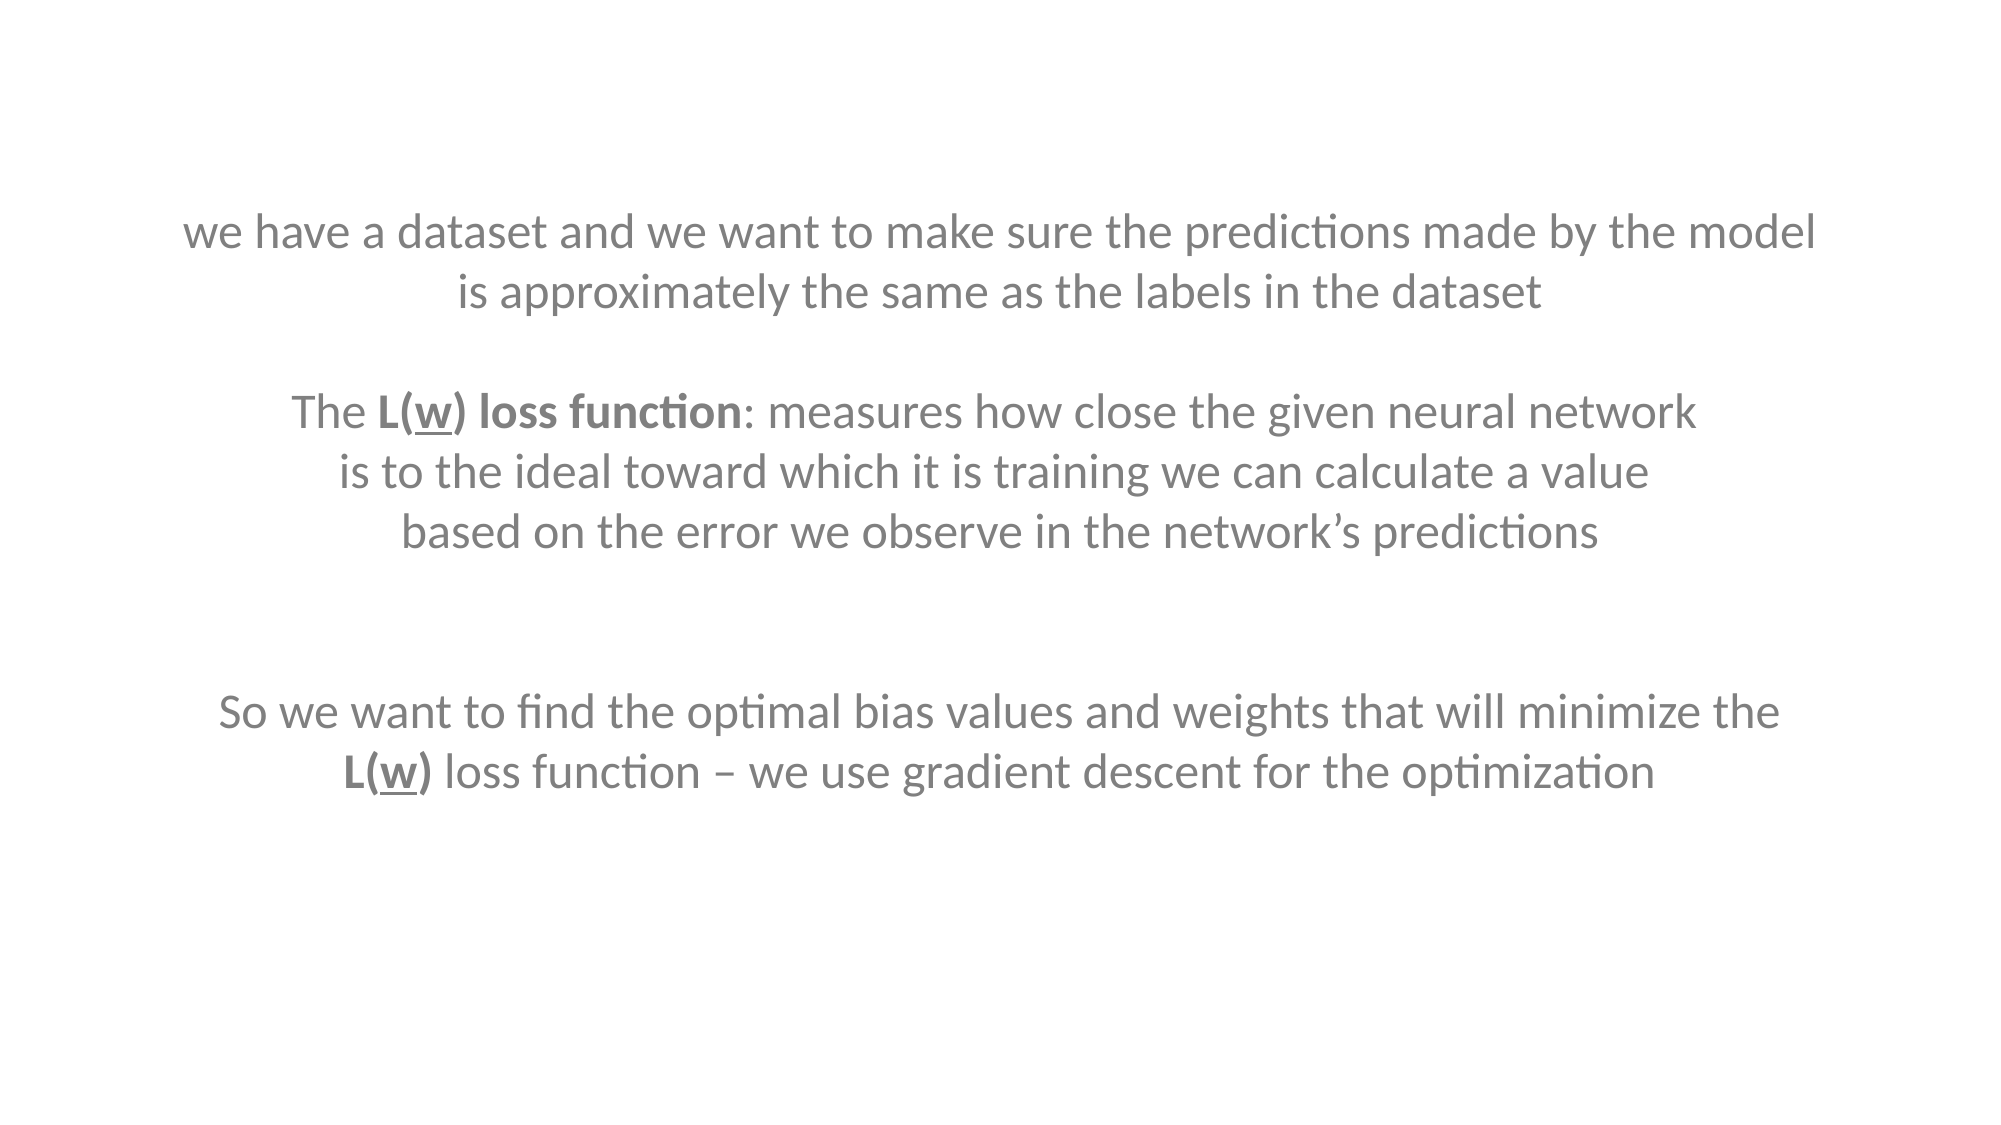

we have a dataset and we want to make sure the predictions made by the model
is approximately the same as the labels in the dataset

The L(w) loss function: measures how close the given neural network
is to the ideal toward which it is training we can calculate a value
based on the error we observe in the network’s predictions

So we want to find the optimal bias values and weights that will minimize the
L(w) loss function – we use gradient descent for the optimization